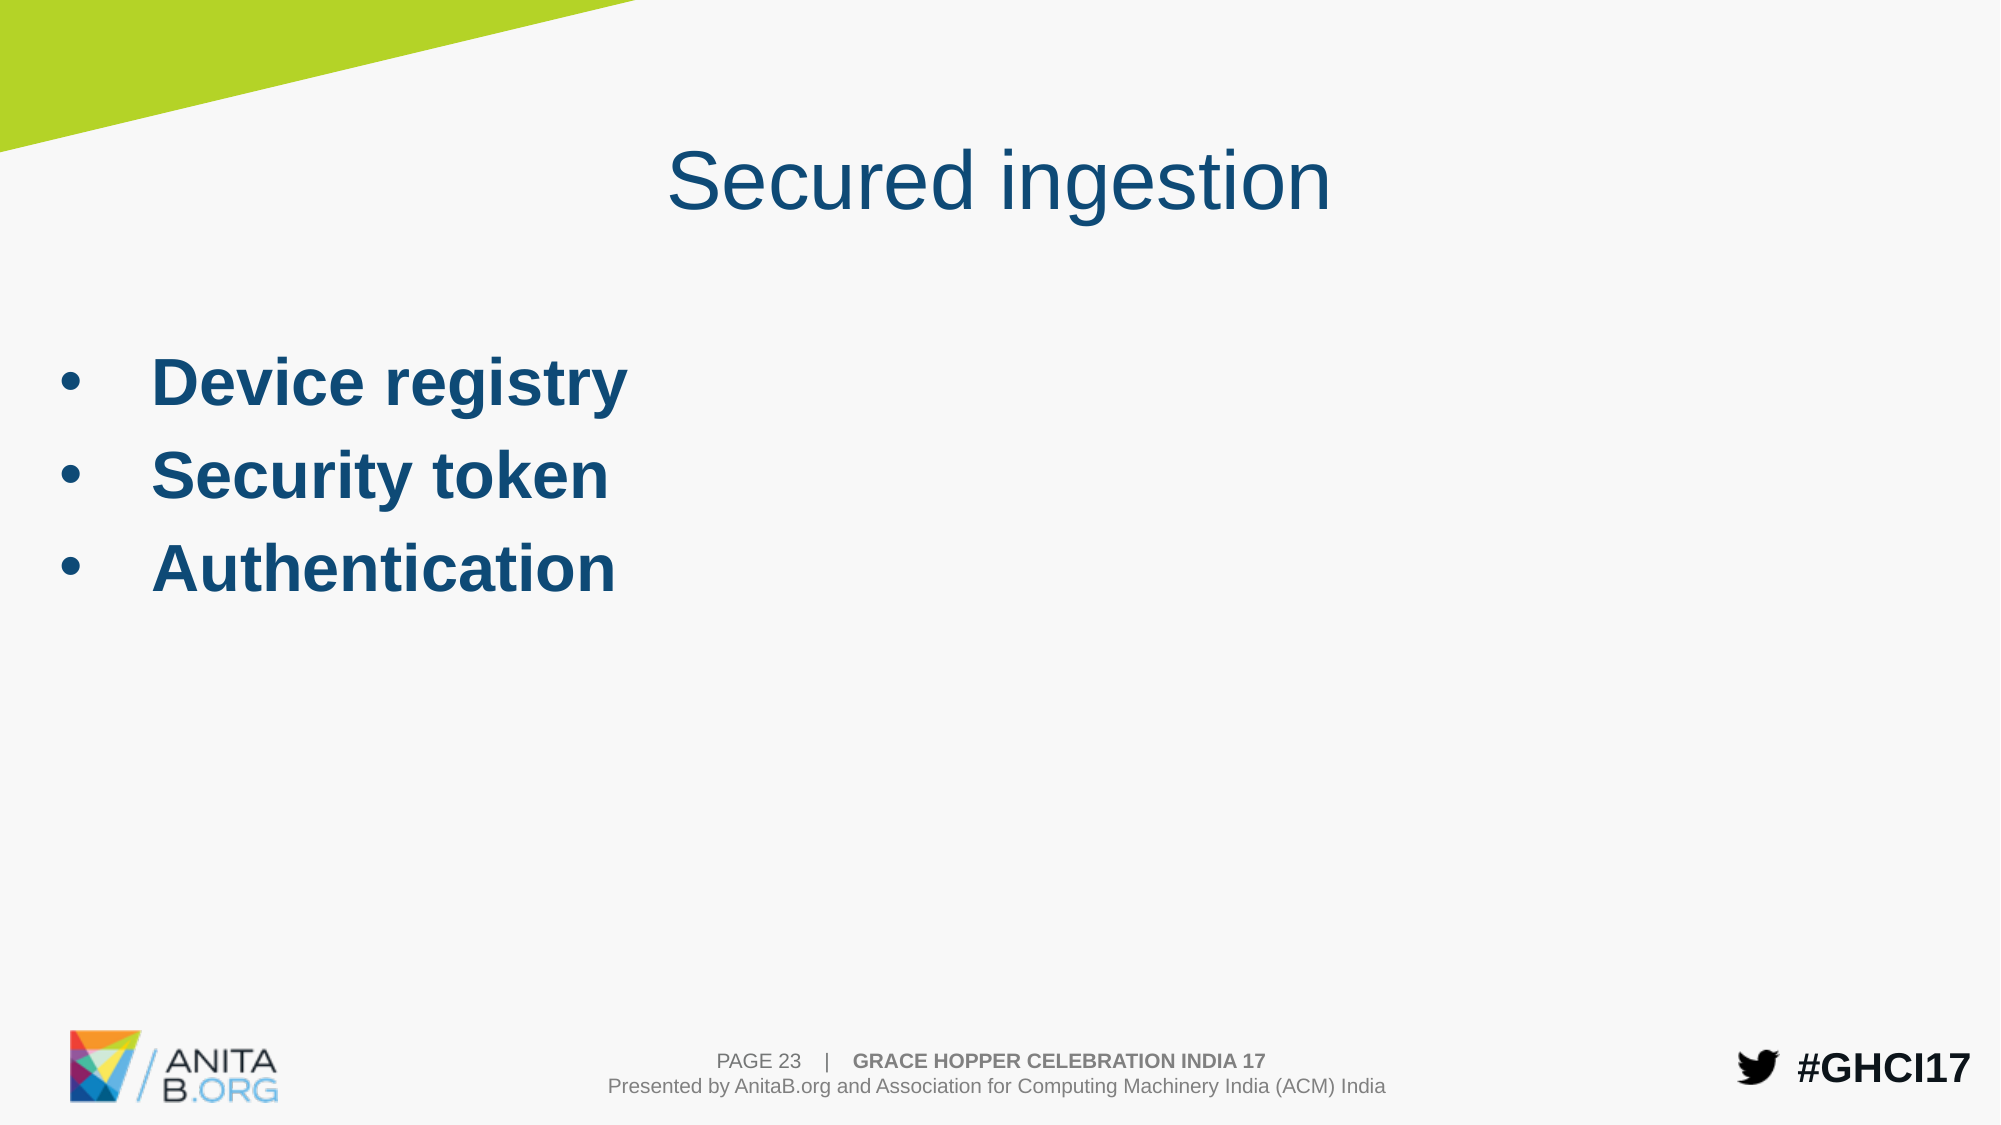

# Secured ingestion
Device registry
Security token
Authentication